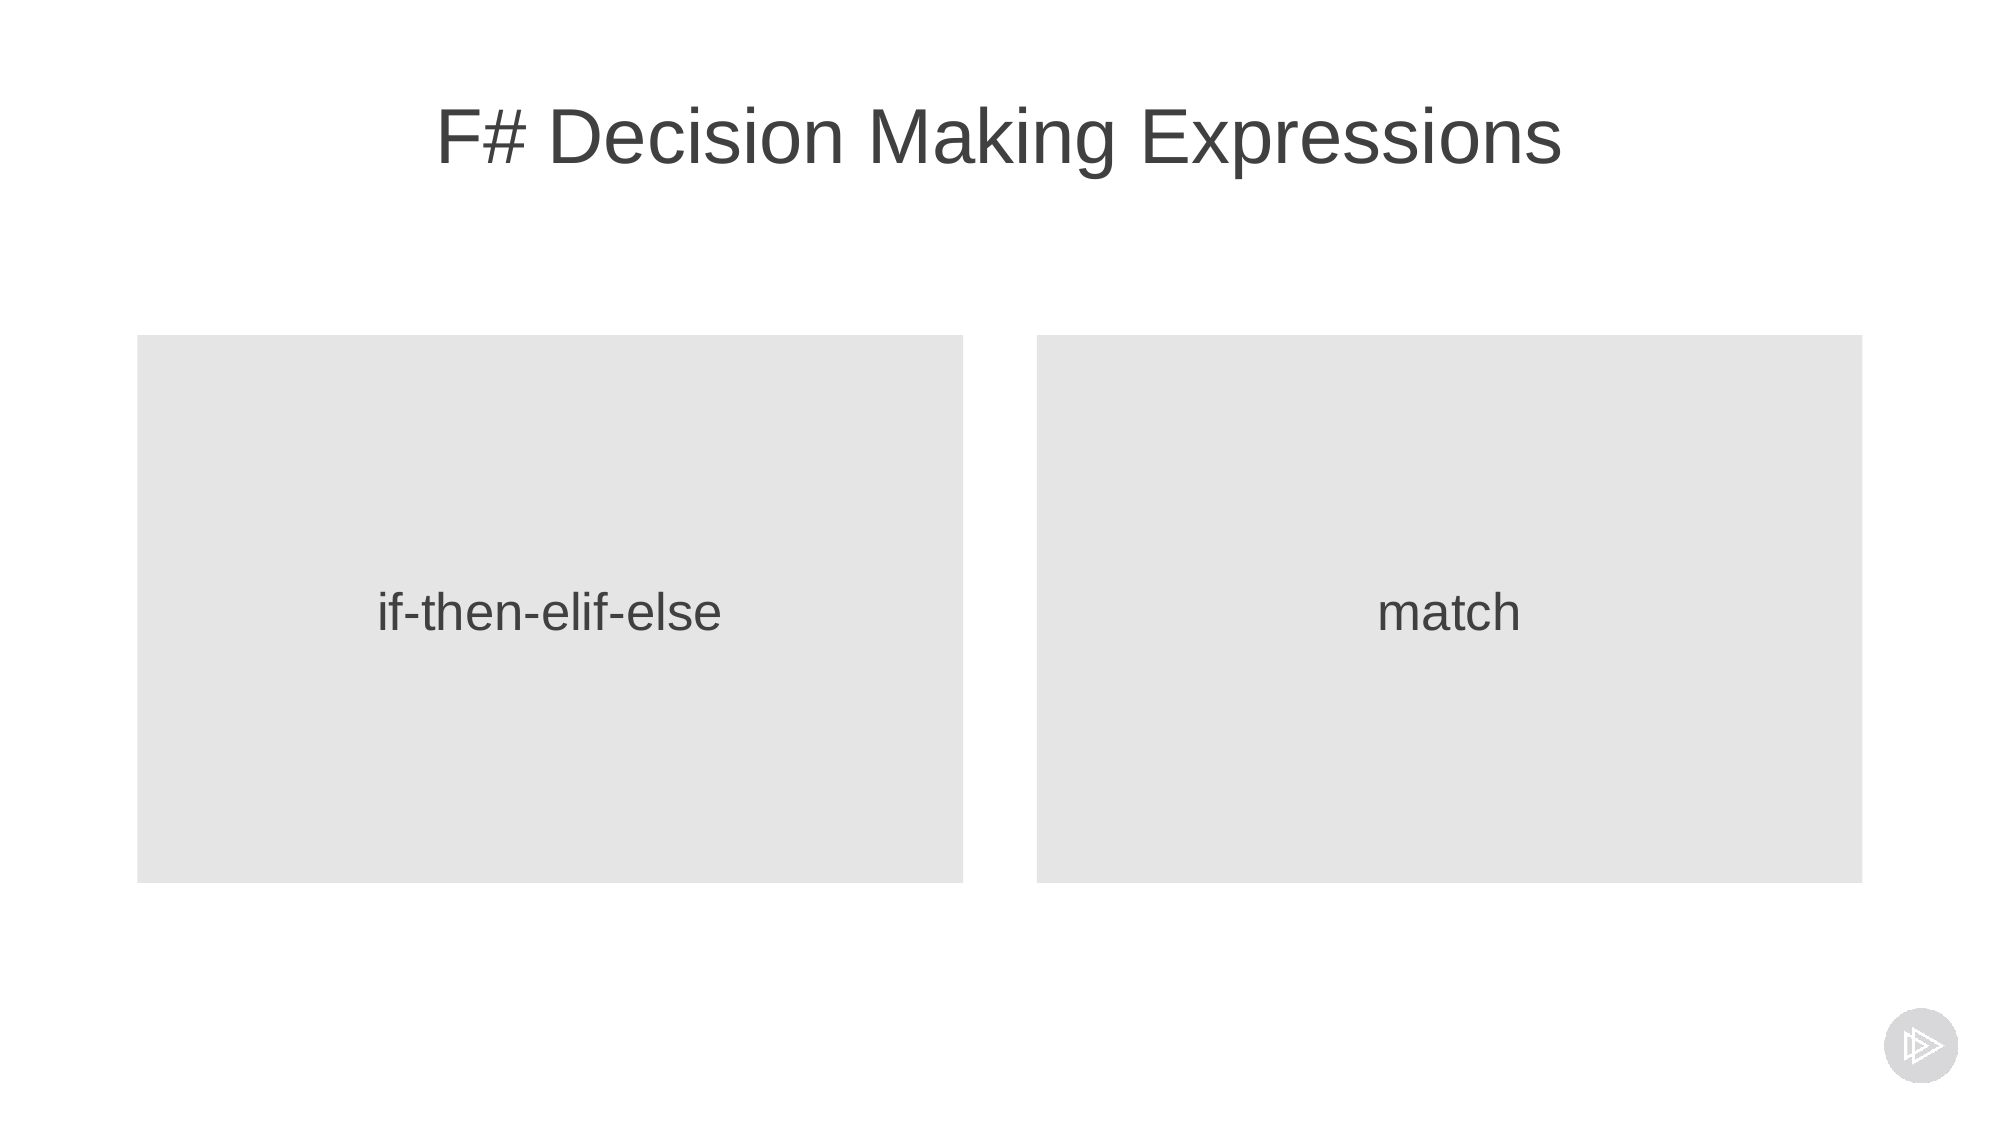

# F# Decision Making Expressions
if-then-elif-else
match